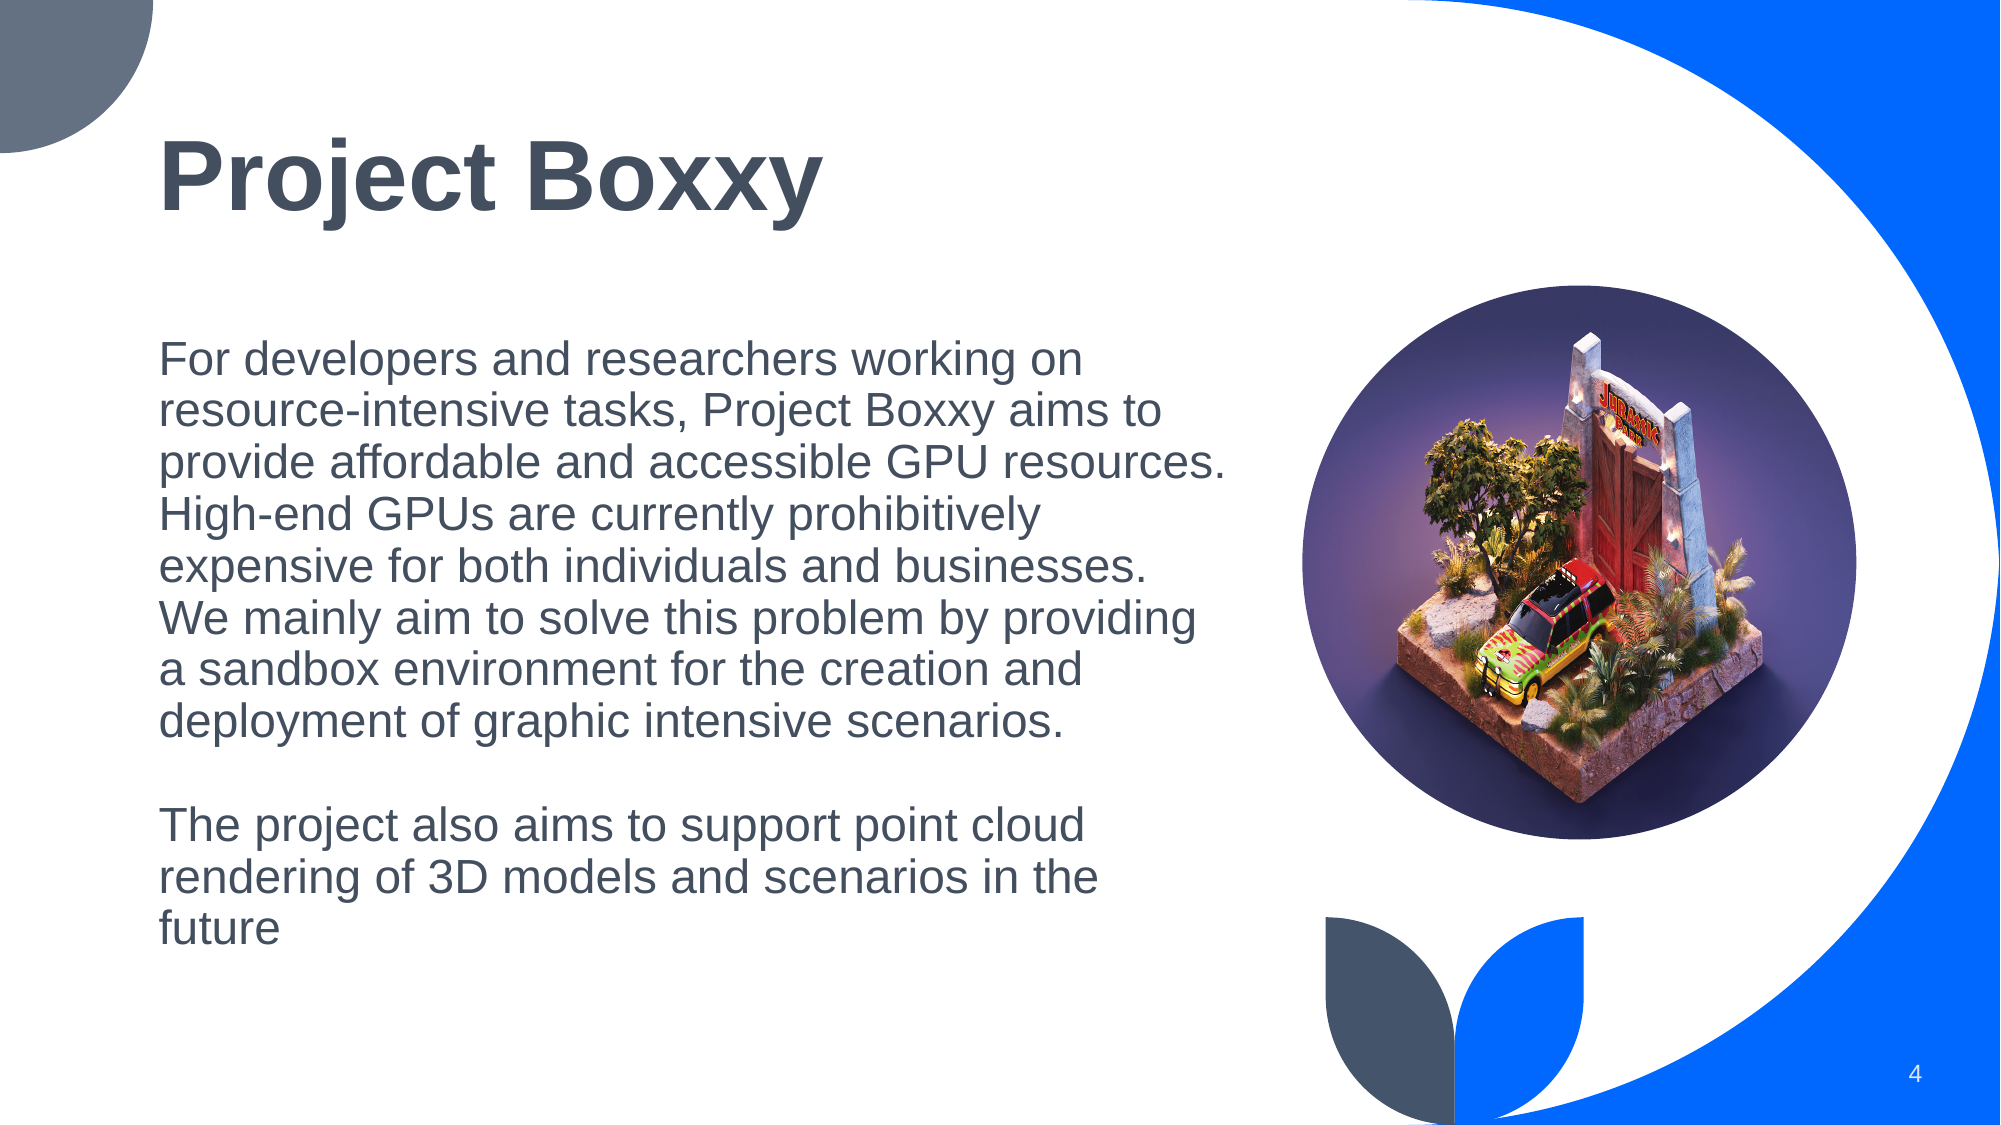

# Project Boxxy

For developers and researchers working on resource-intensive tasks, Project Boxxy aims to provide affordable and accessible GPU resources. High-end GPUs are currently prohibitively expensive for both individuals and businesses. We mainly aim to solve this problem by providing a sandbox environment for the creation and deployment of graphic intensive scenarios.

The project also aims to support point cloud rendering of 3D models and scenarios in the future
4